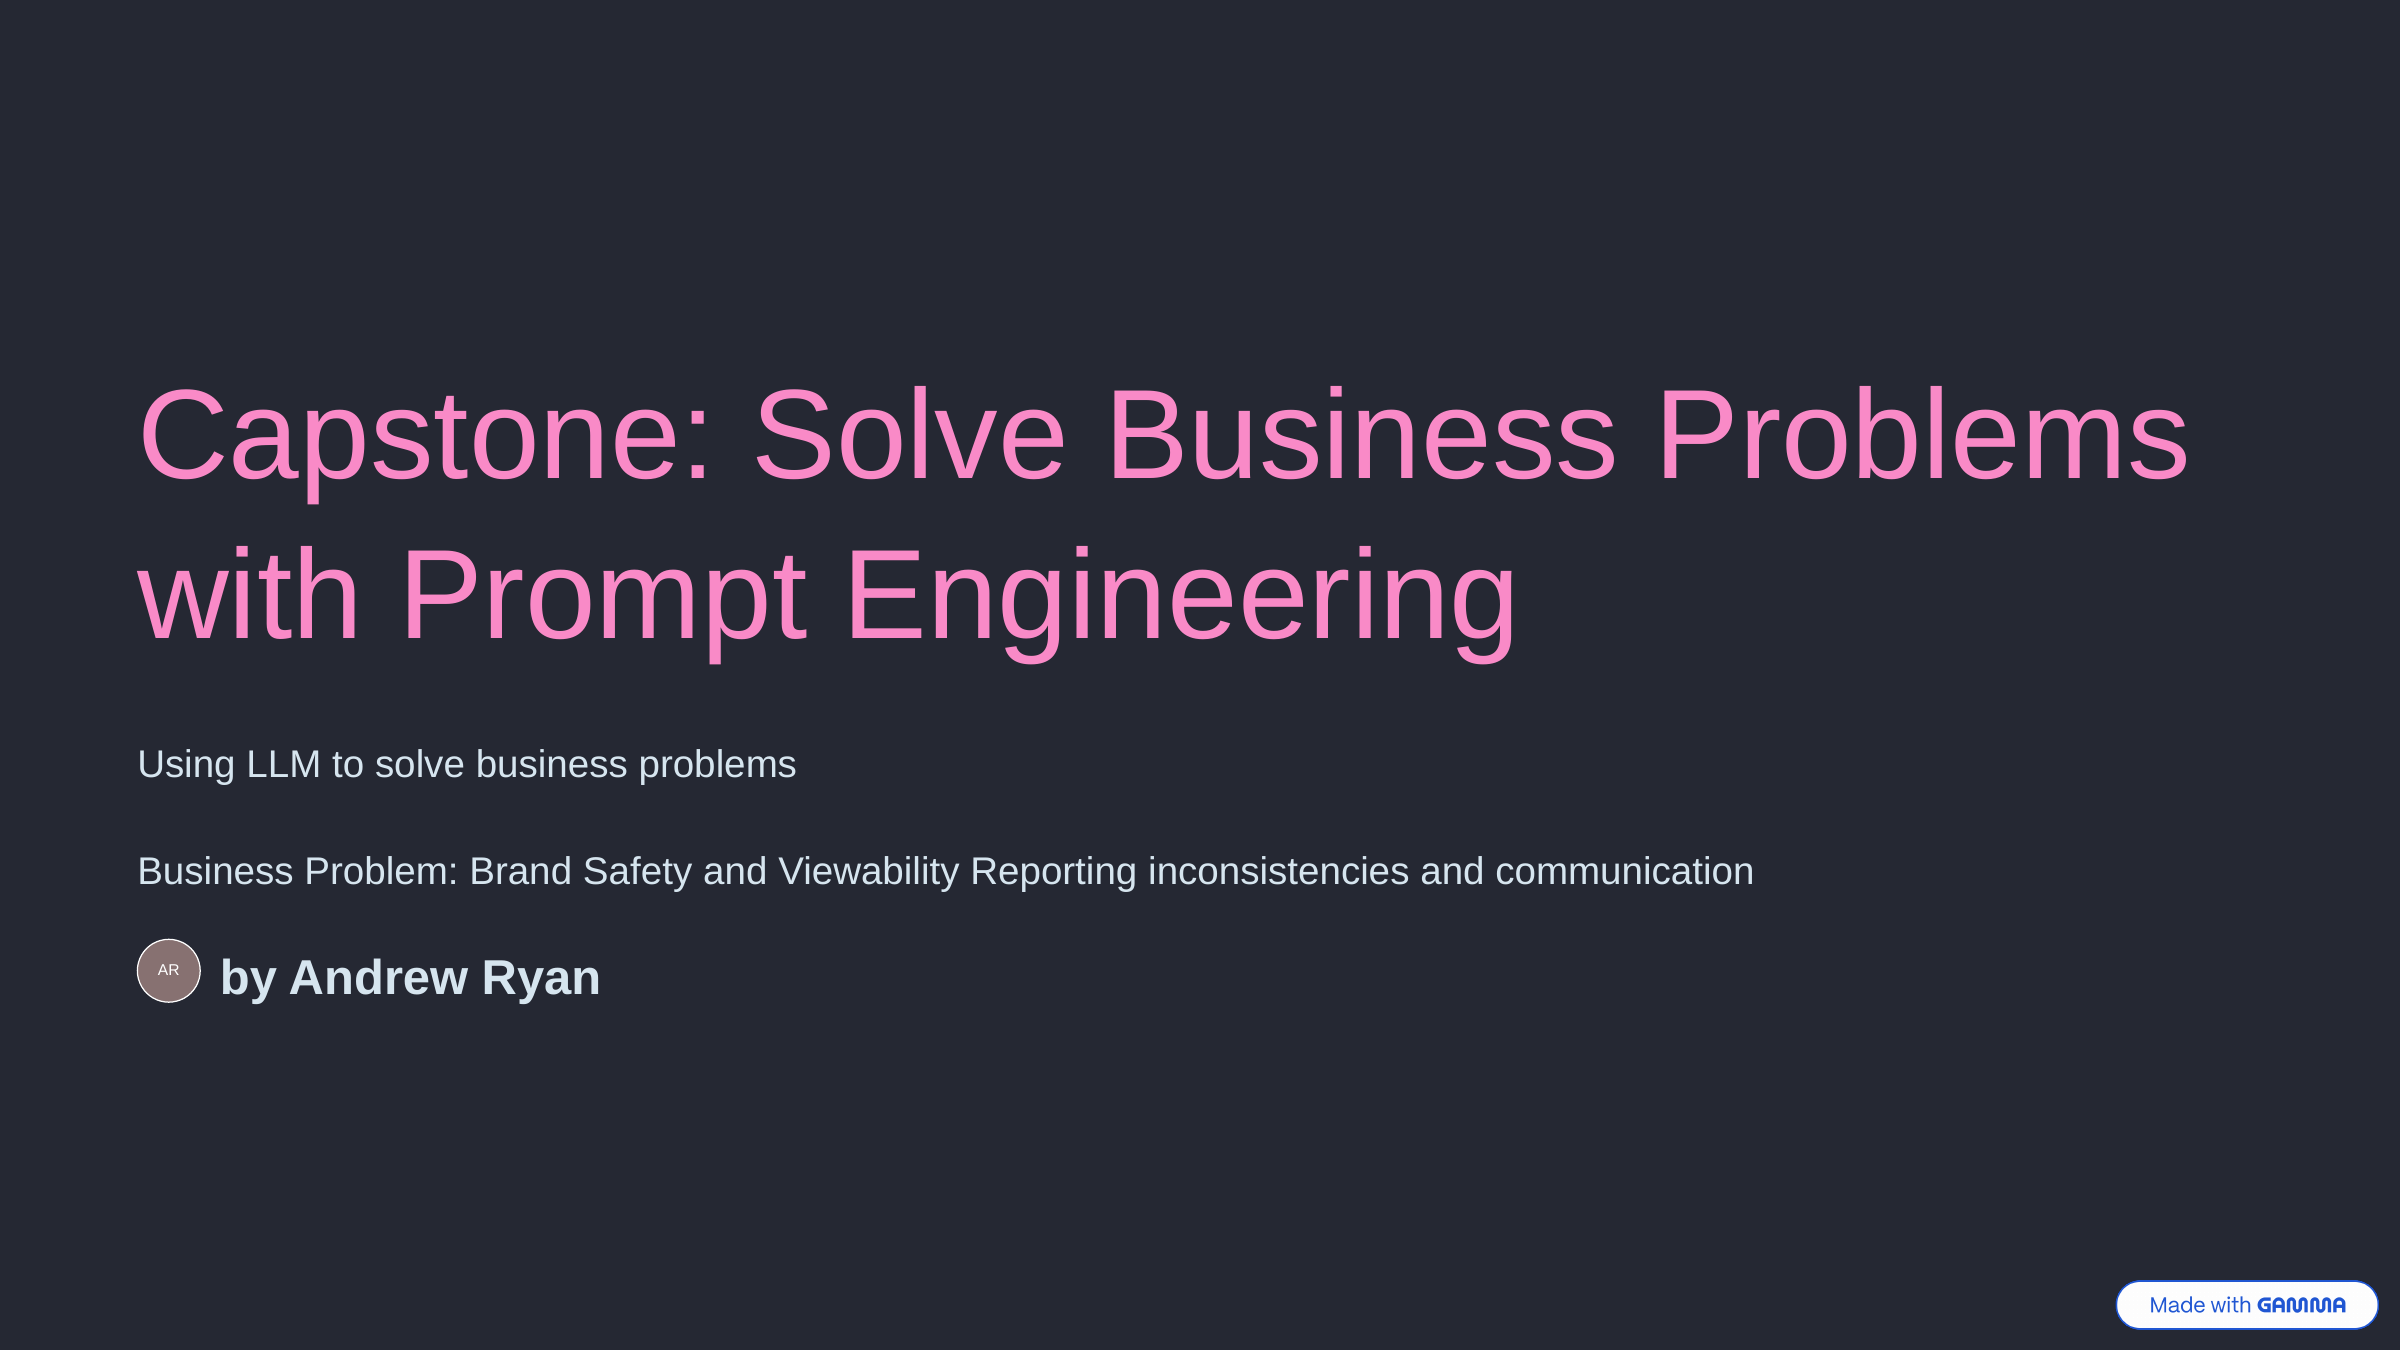

Capstone: Solve Business Problems with Prompt Engineering
Using LLM to solve business problems
Business Problem: Brand Safety and Viewability Reporting inconsistencies and communication
by Andrew Ryan

AR